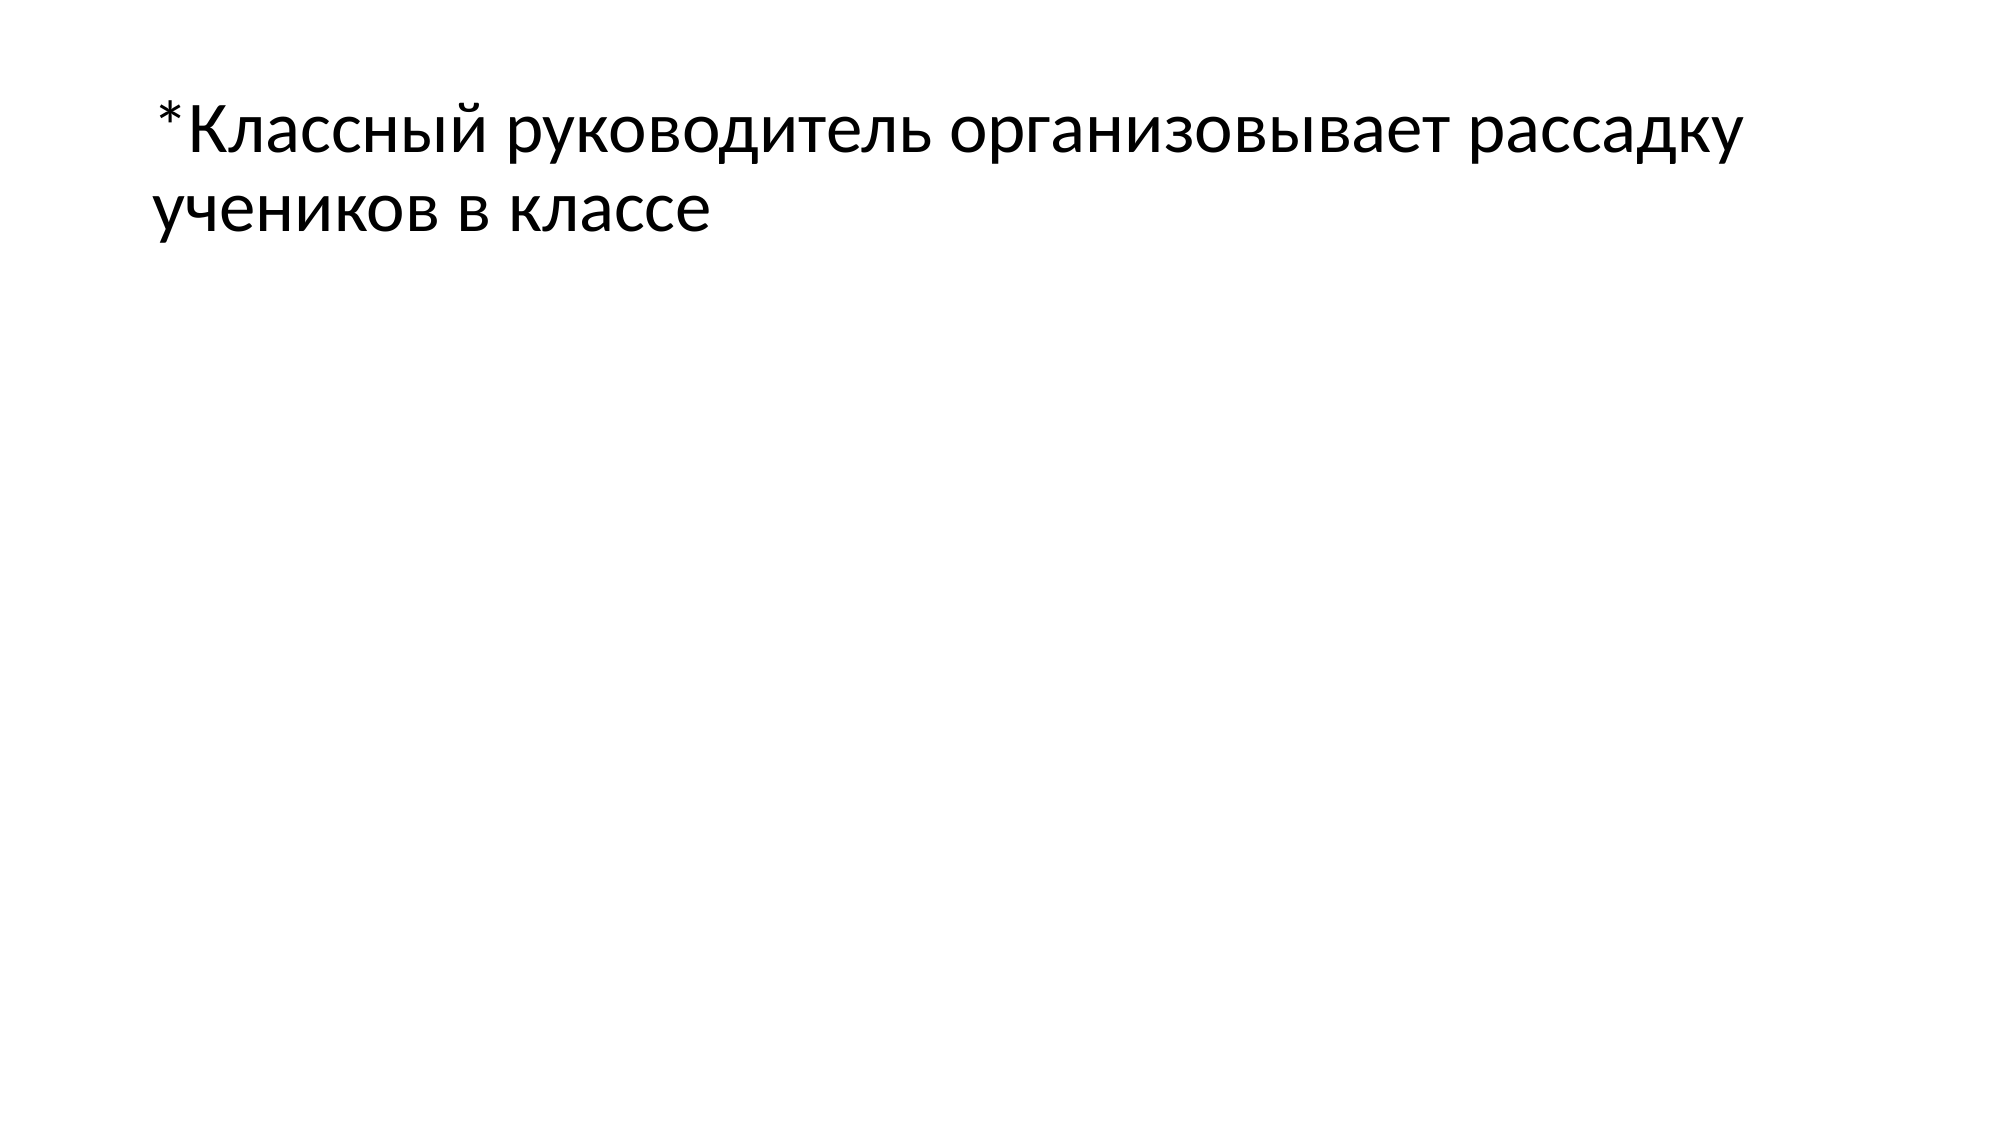

# *Классный руководитель организовывает рассадку учеников в классе